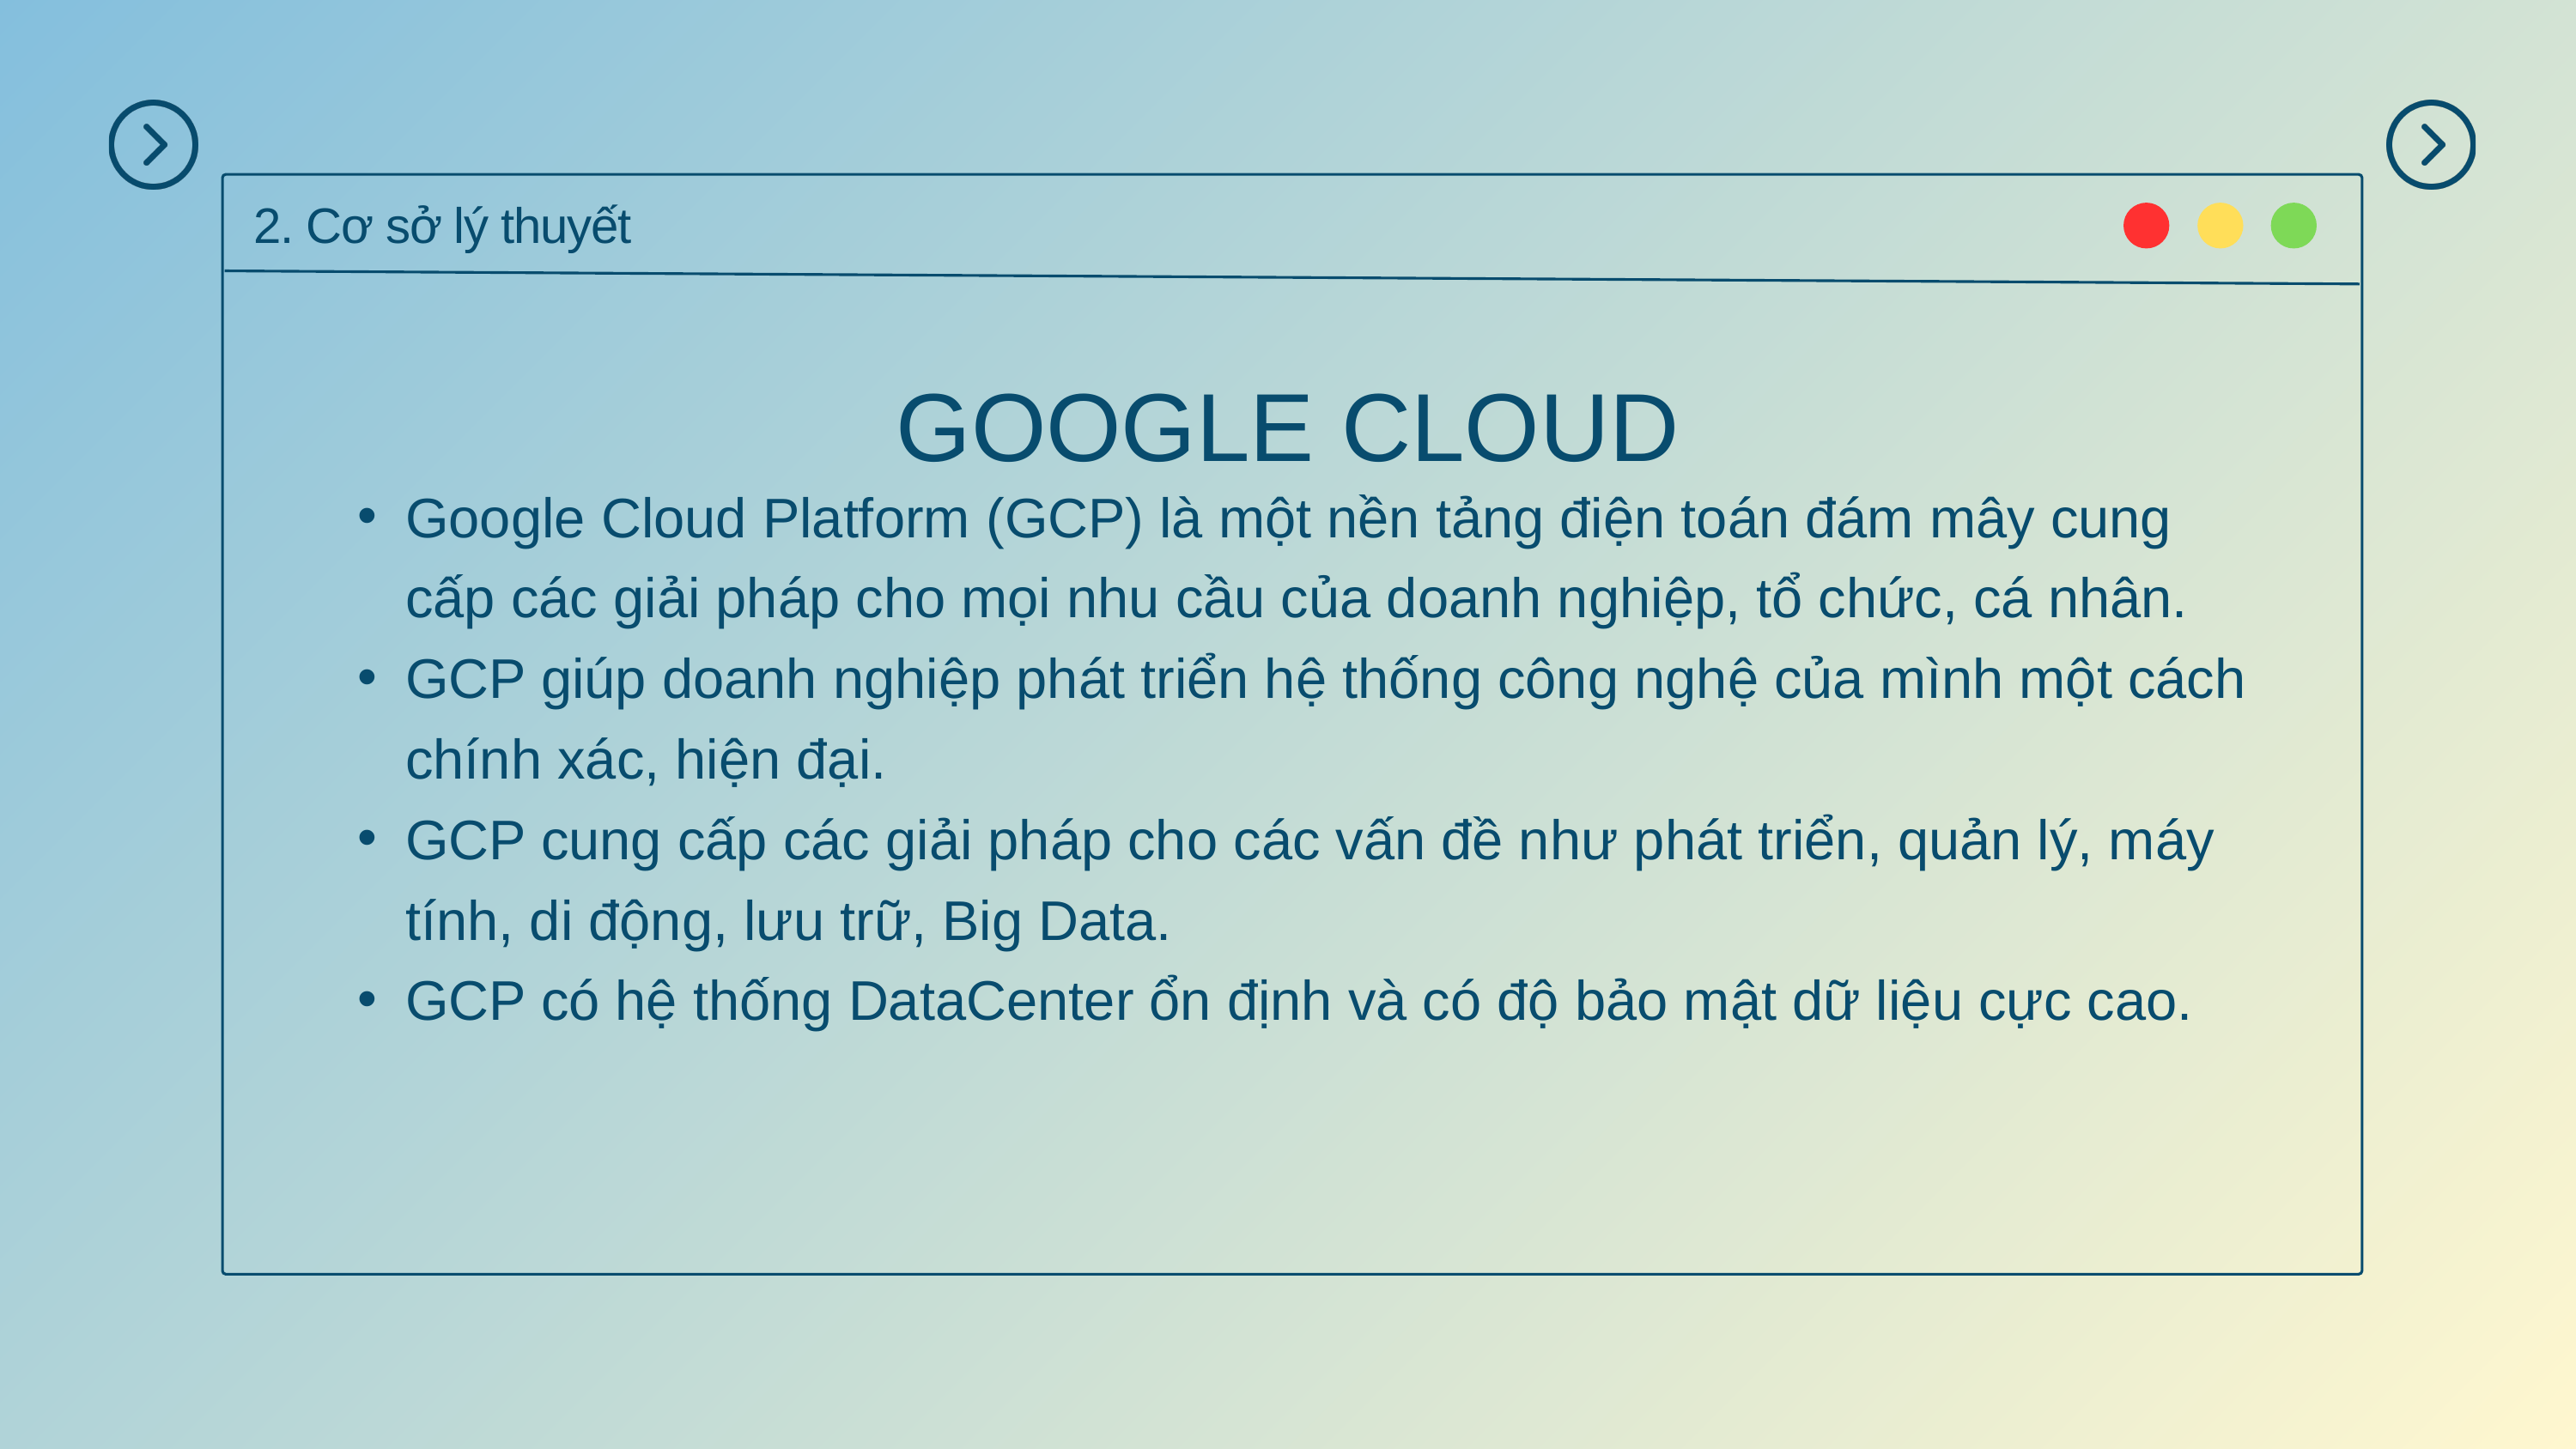

2. Cơ sở lý thuyết

GOOGLE CLOUD
Google Cloud Platform (GCP) là một nền tảng điện toán đám mây cung cấp các giải pháp cho mọi nhu cầu của doanh nghiệp, tổ chức, cá nhân.
GCP giúp doanh nghiệp phát triển hệ thống công nghệ của mình một cách chính xác, hiện đại.
GCP cung cấp các giải pháp cho các vấn đề như phát triển, quản lý, máy tính, di động, lưu trữ, Big Data.
GCP có hệ thống DataCenter ổn định và có độ bảo mật dữ liệu cực cao.